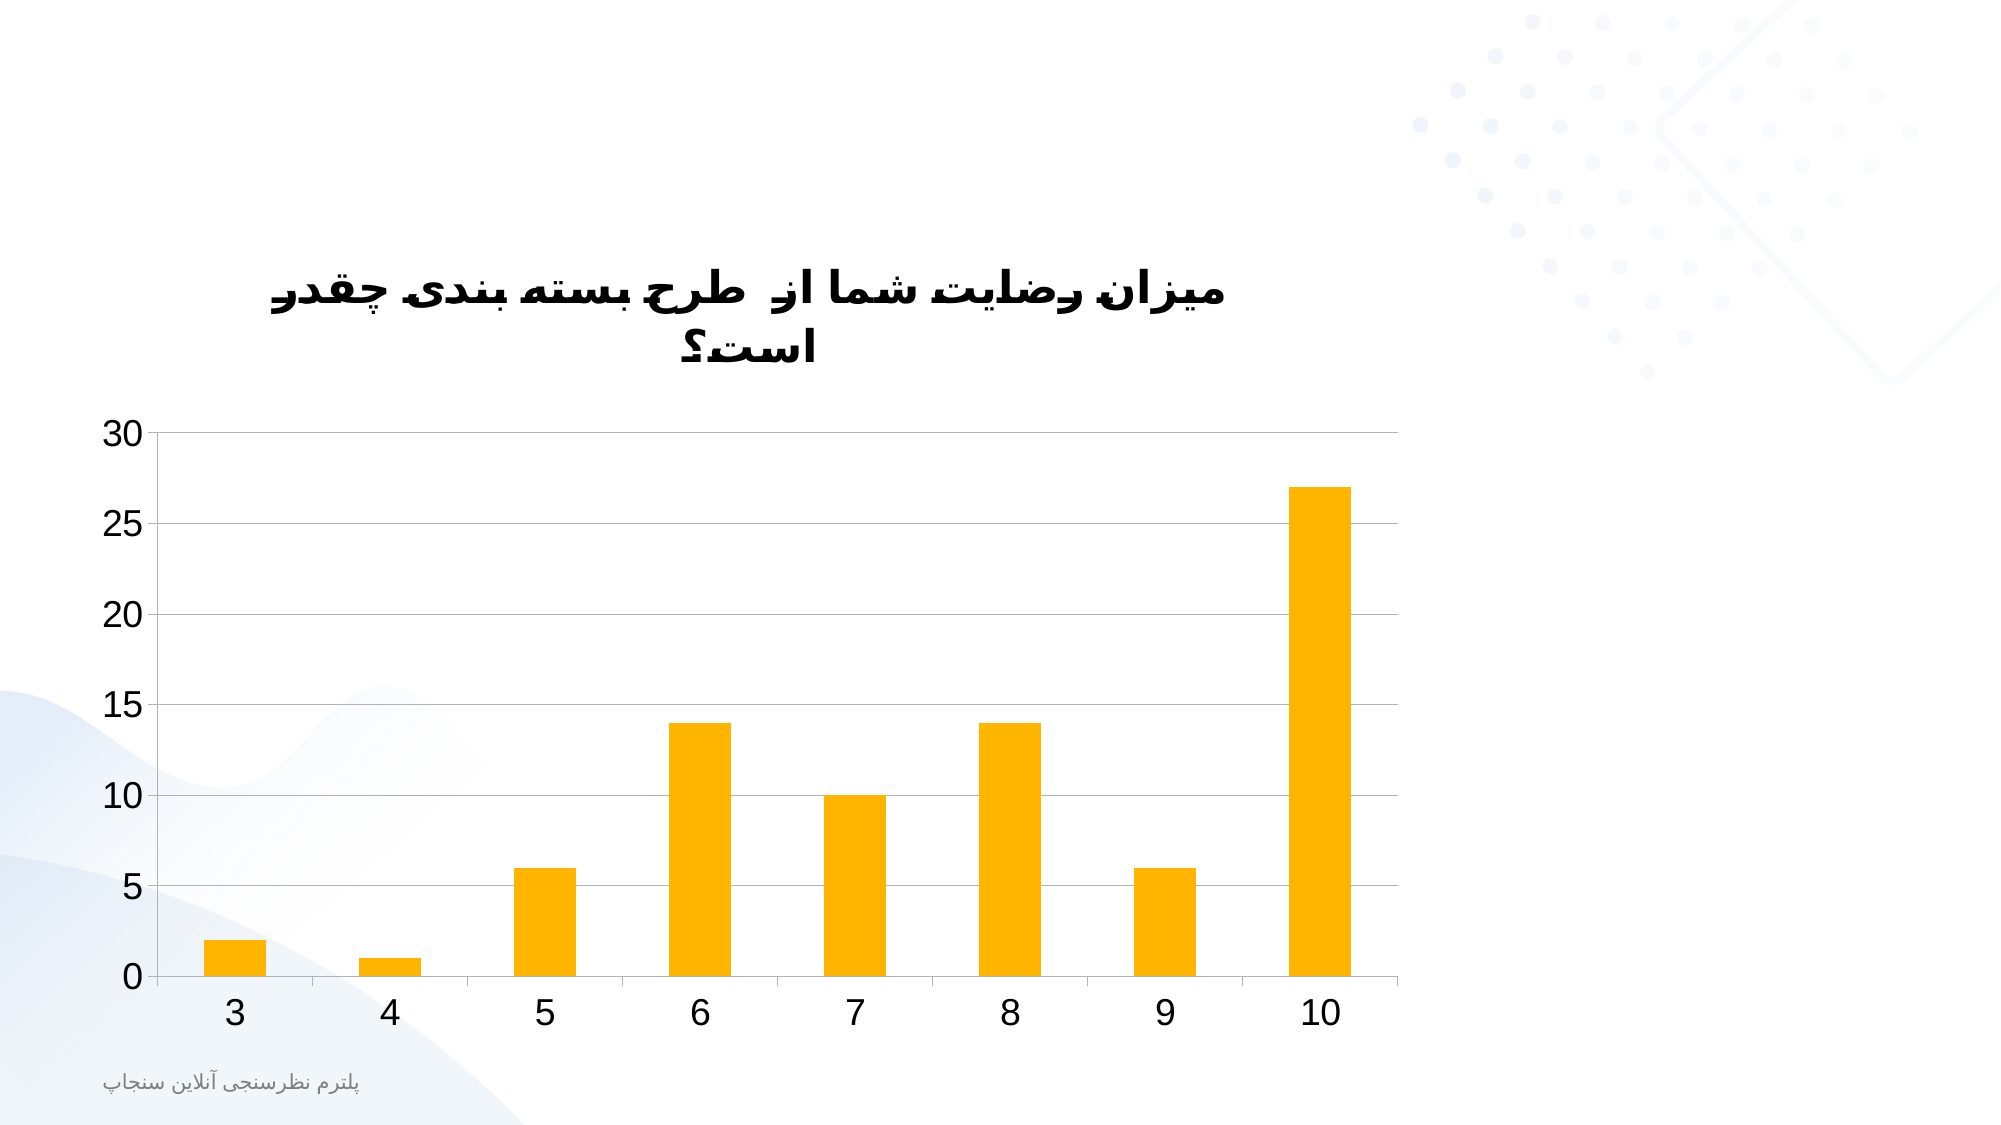

### Chart

| Category | میزان رضایت شما از  طرح بسته بندی چقدر است؟ |
|---|---|
| 3 | 2.0 |
| 4 | 1.0 |
| 5 | 6.0 |
| 6 | 14.0 |
| 7 | 10.0 |
| 8 | 14.0 |
| 9 | 6.0 |
| 10 | 27.0 |